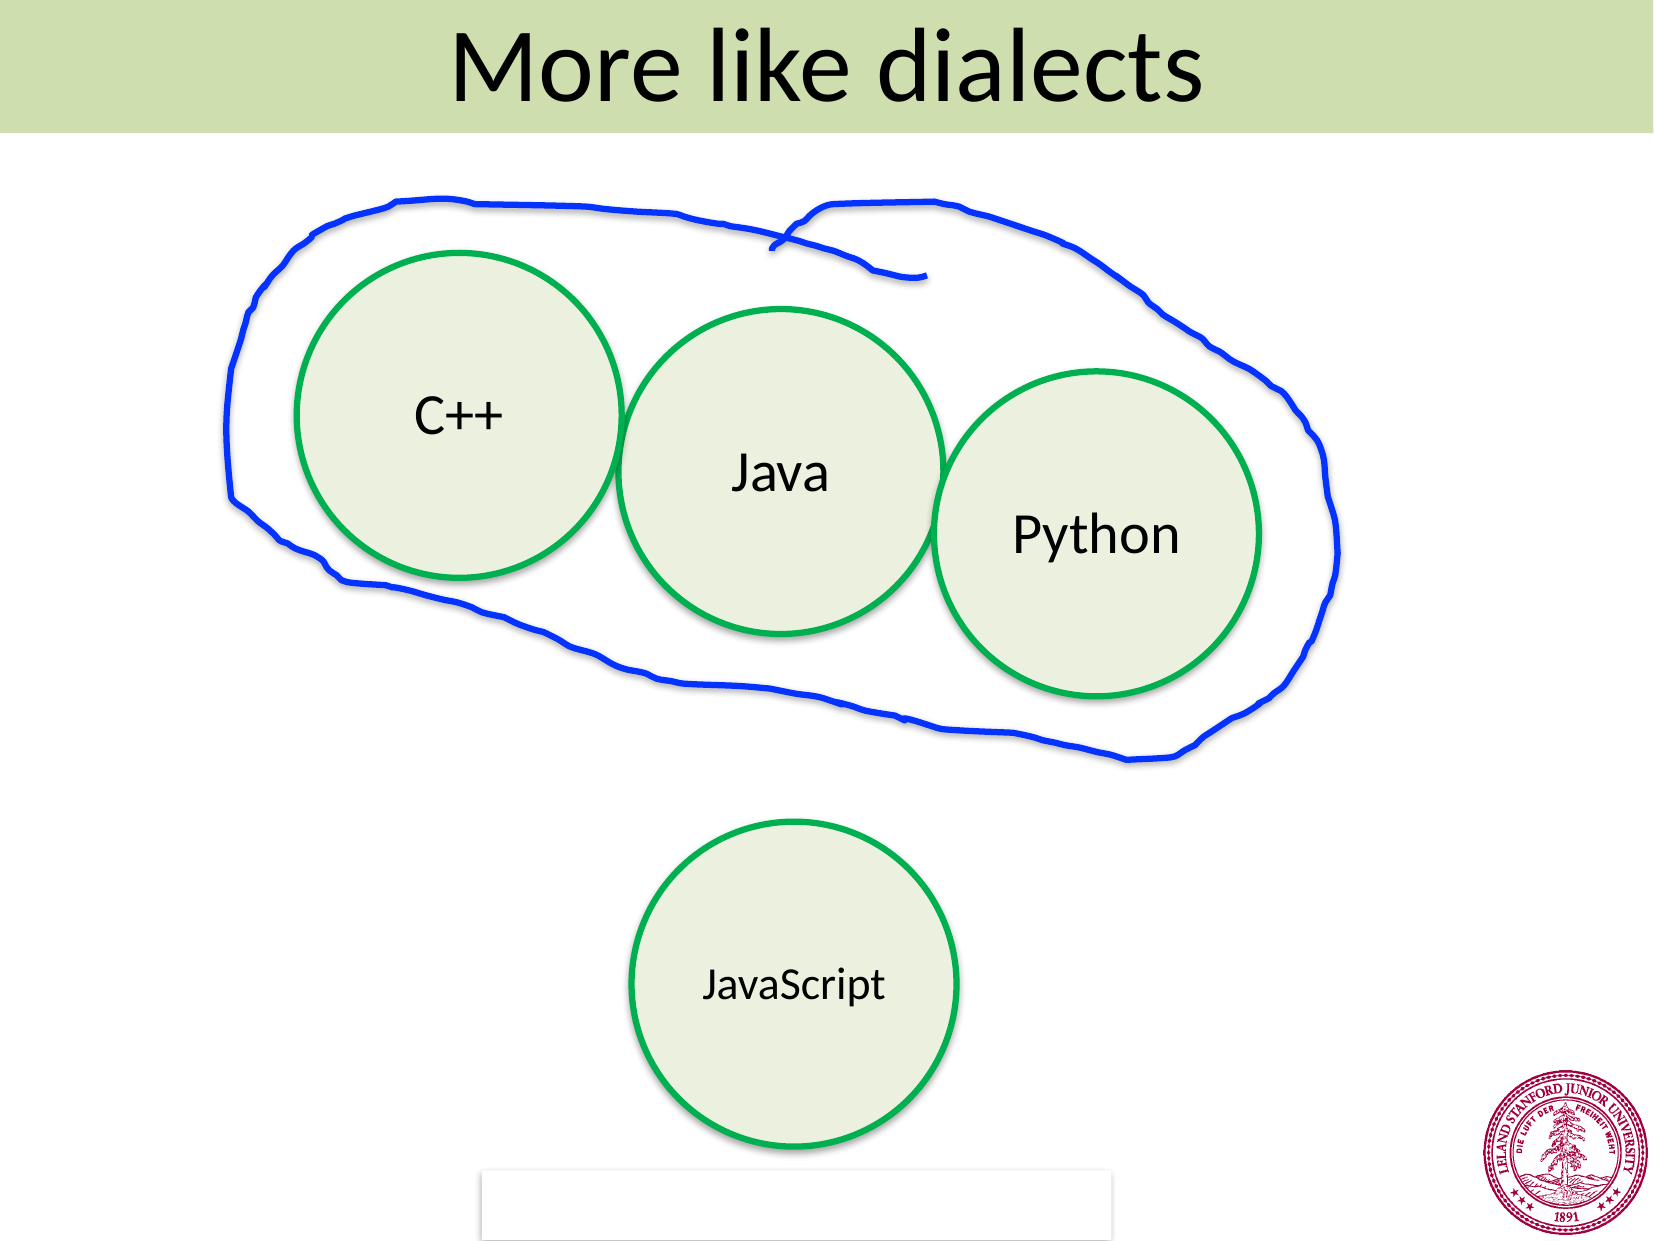

More like dialects

C++
Java
Python
JavaScript